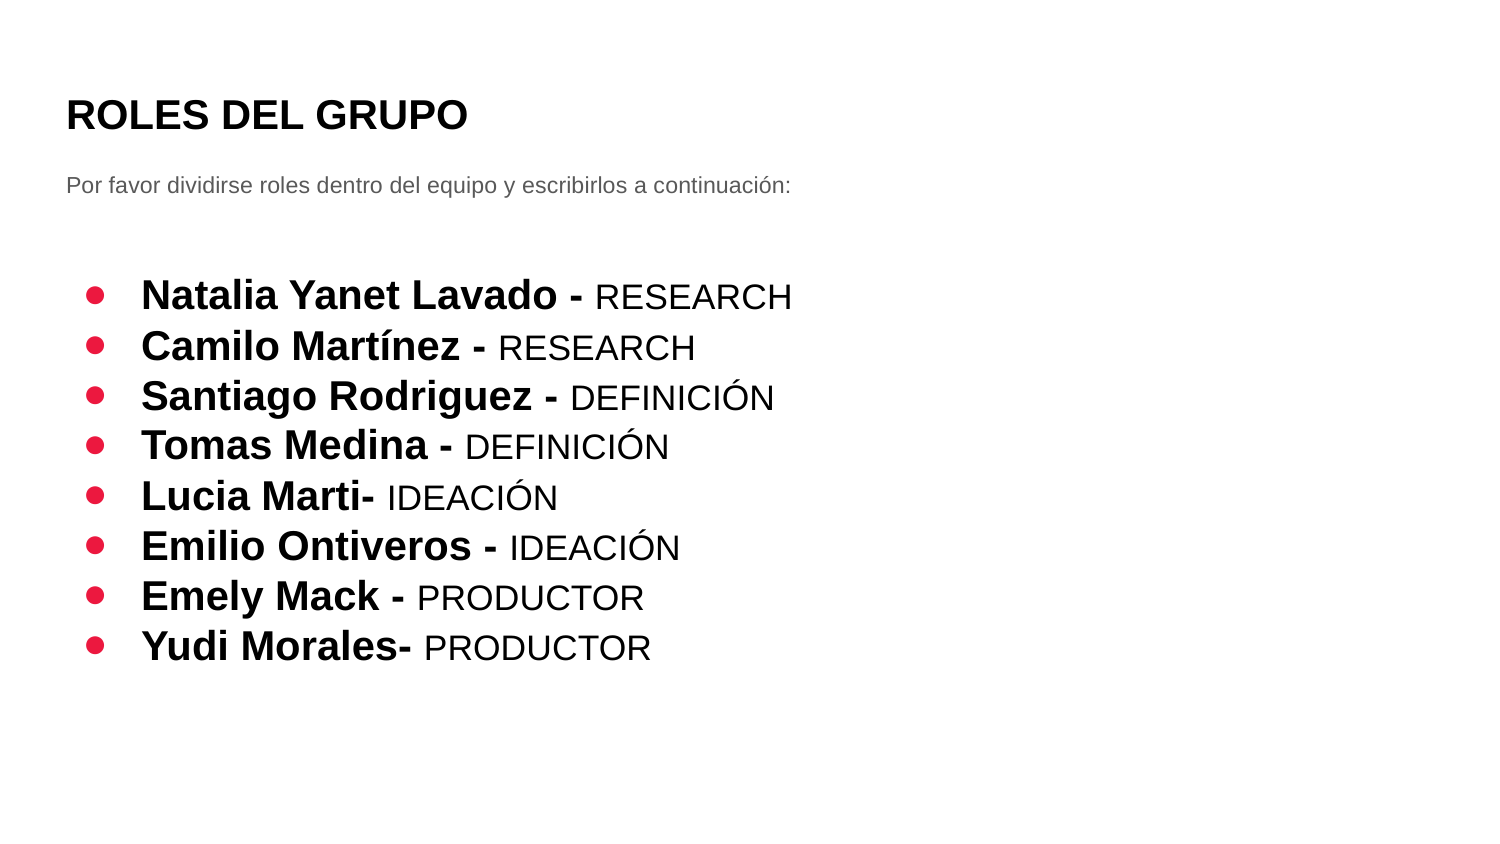

# ROLES DEL GRUPO
Por favor dividirse roles dentro del equipo y escribirlos a continuación:
Natalia Yanet Lavado - RESEARCH
Camilo Martínez - RESEARCH
Santiago Rodriguez - DEFINICIÓN
Tomas Medina - DEFINICIÓN
Lucia Marti- IDEACIÓN
Emilio Ontiveros - IDEACIÓN
Emely Mack - PRODUCTOR
Yudi Morales- PRODUCTOR